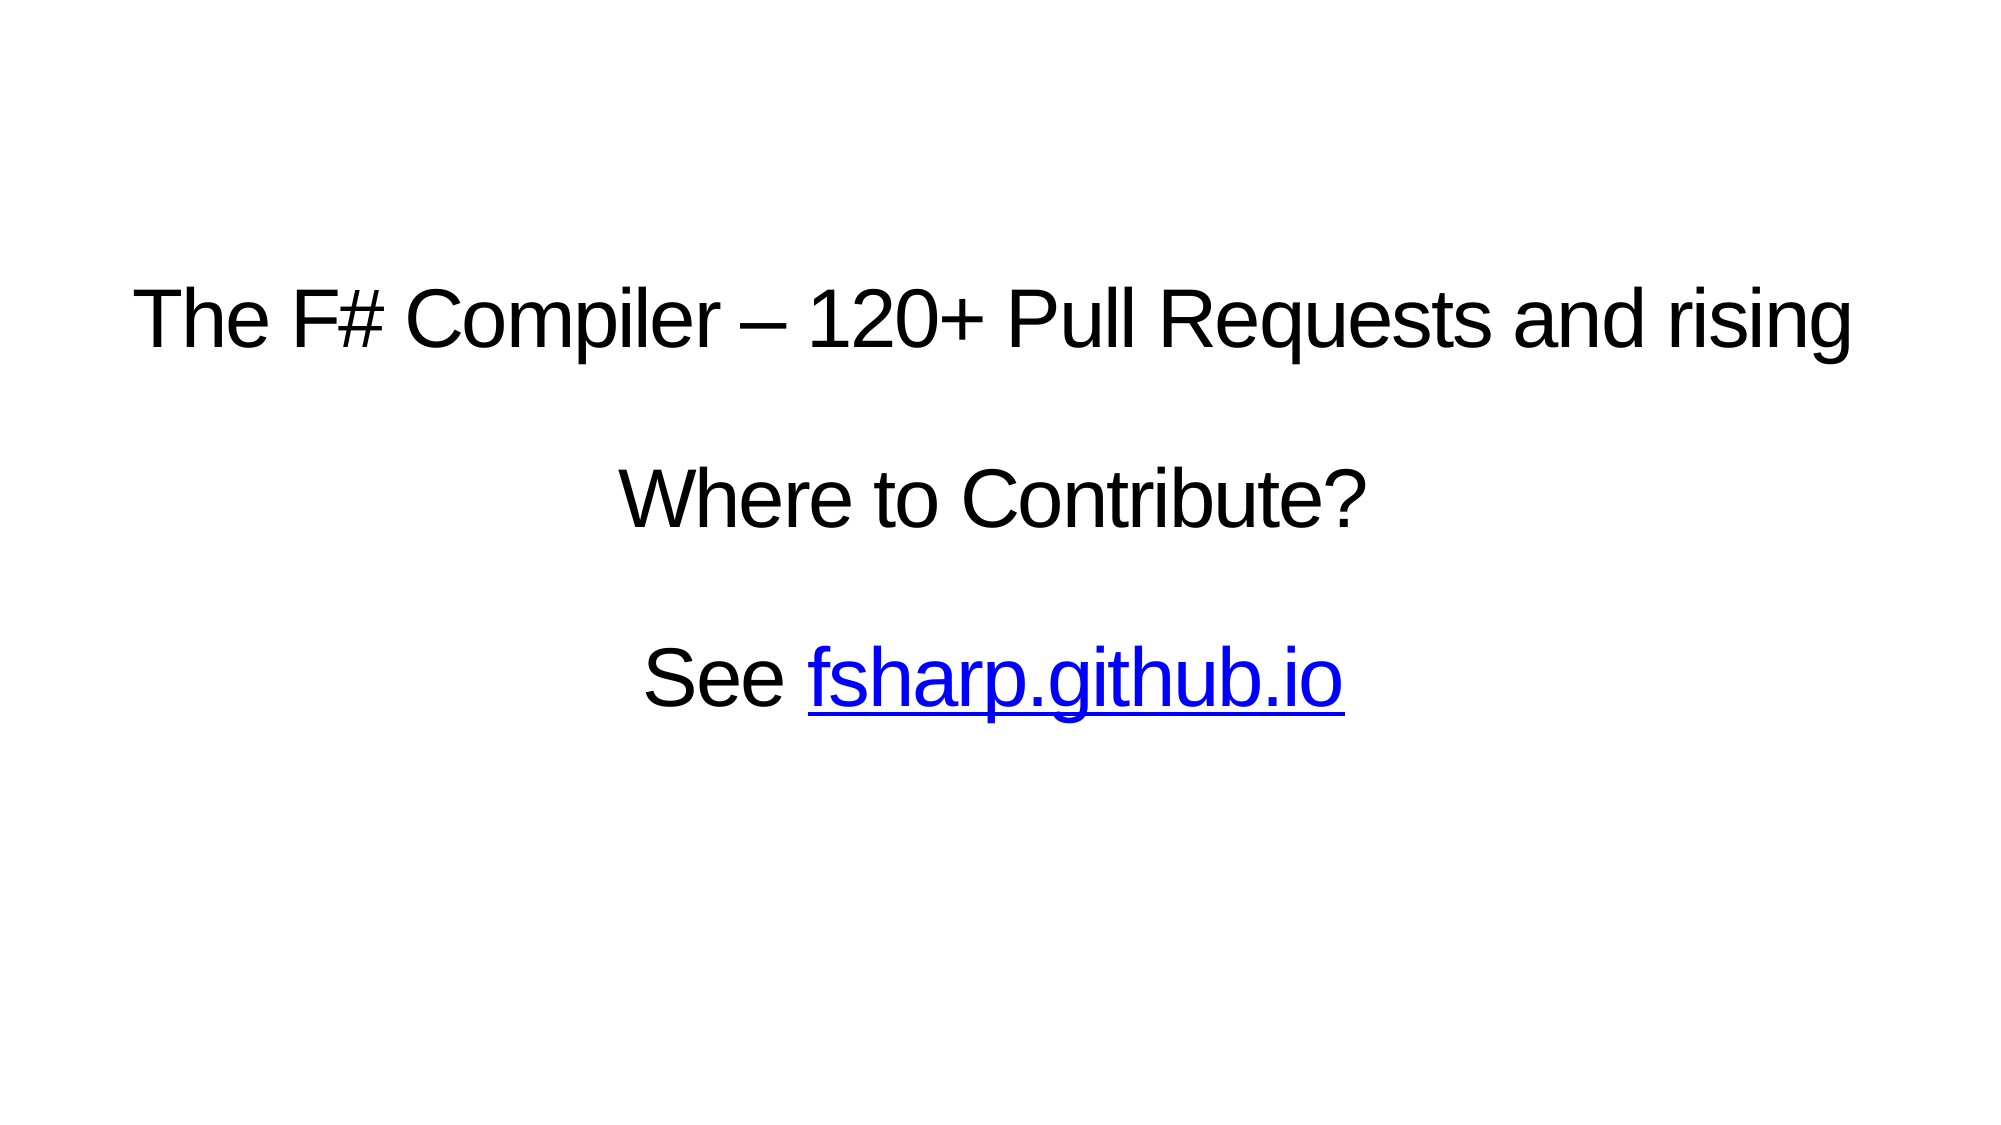

# The F# Compiler – 120+ Pull Requests and rising Where to Contribute? See fsharp.github.io